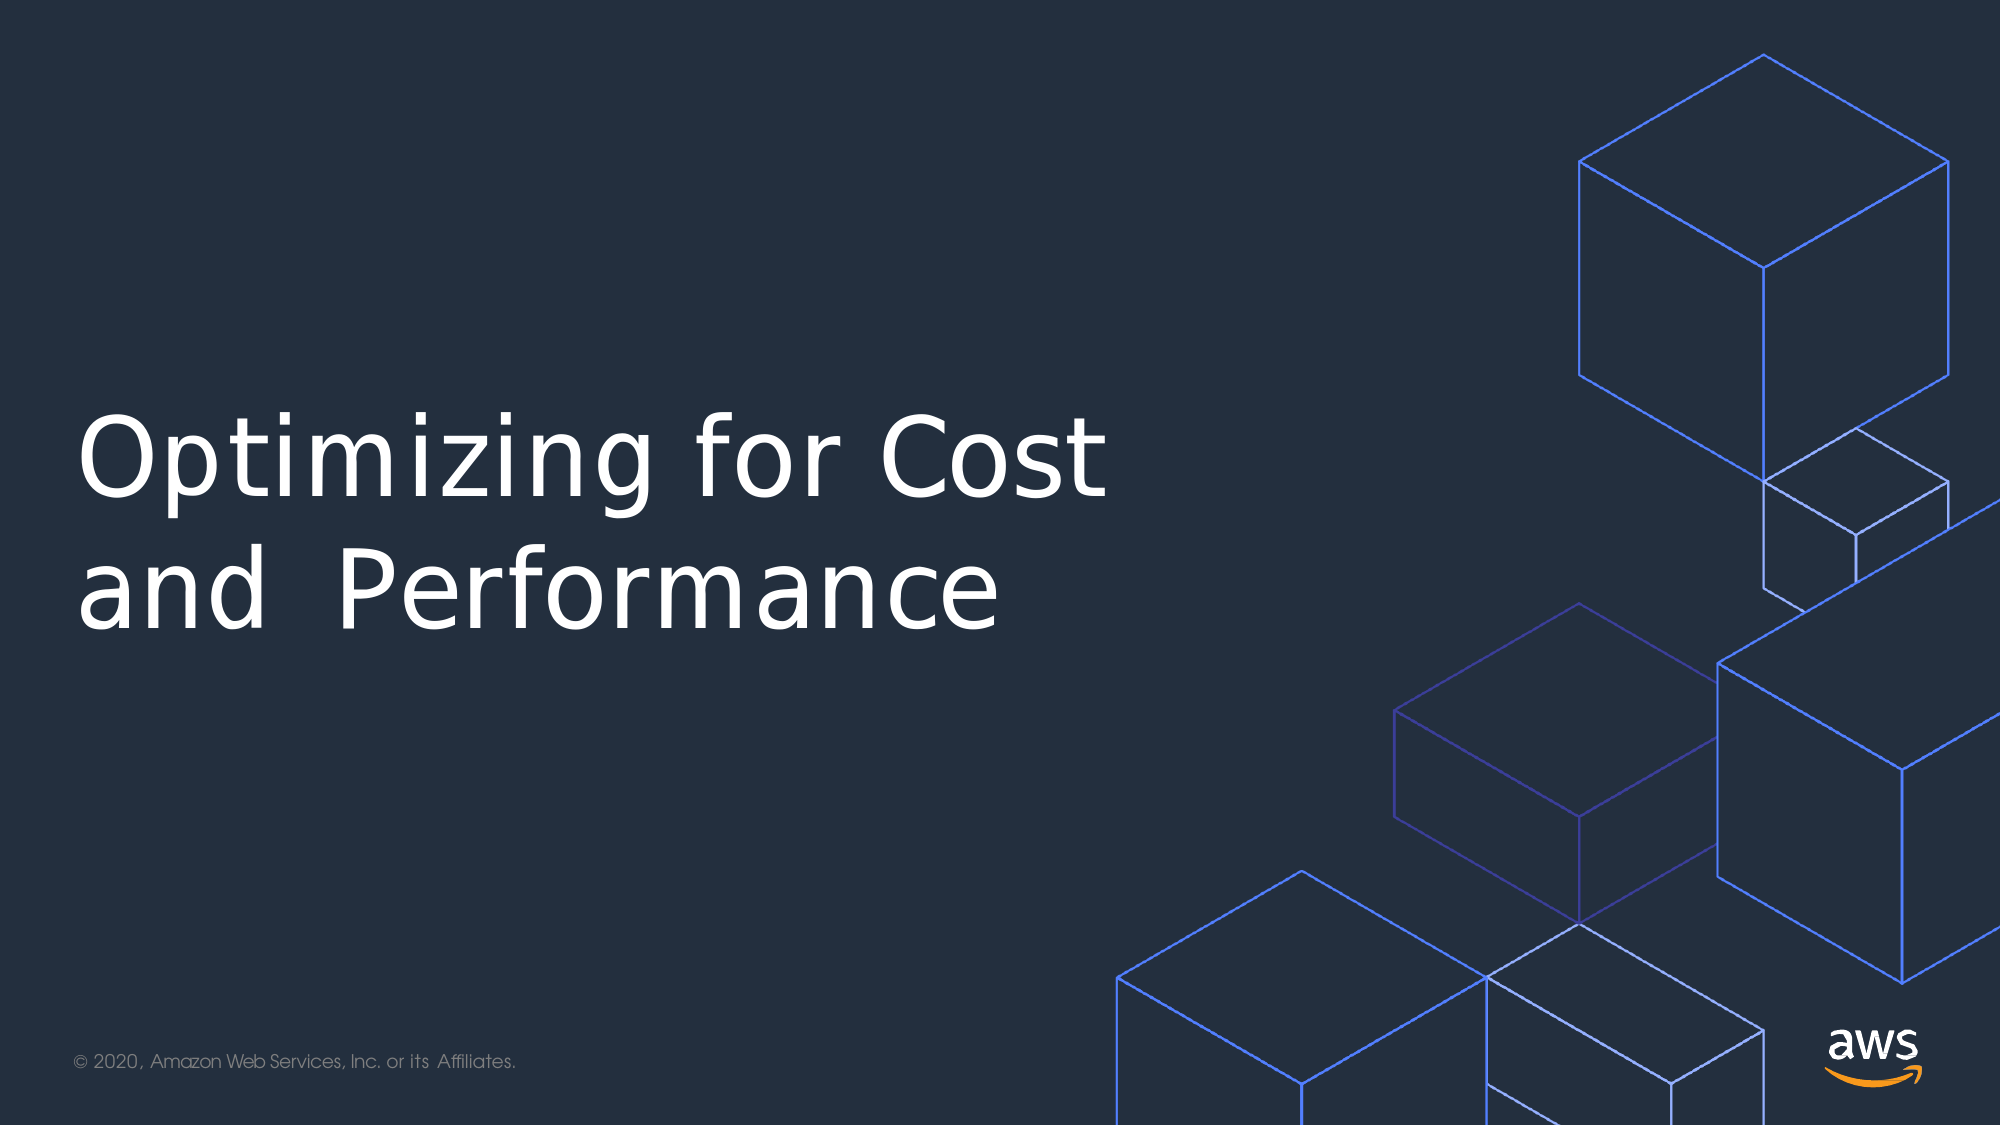

# Optimizing for Cost and  Performance
© 2020, Amazon Web Services, Inc. or its Affiliates.